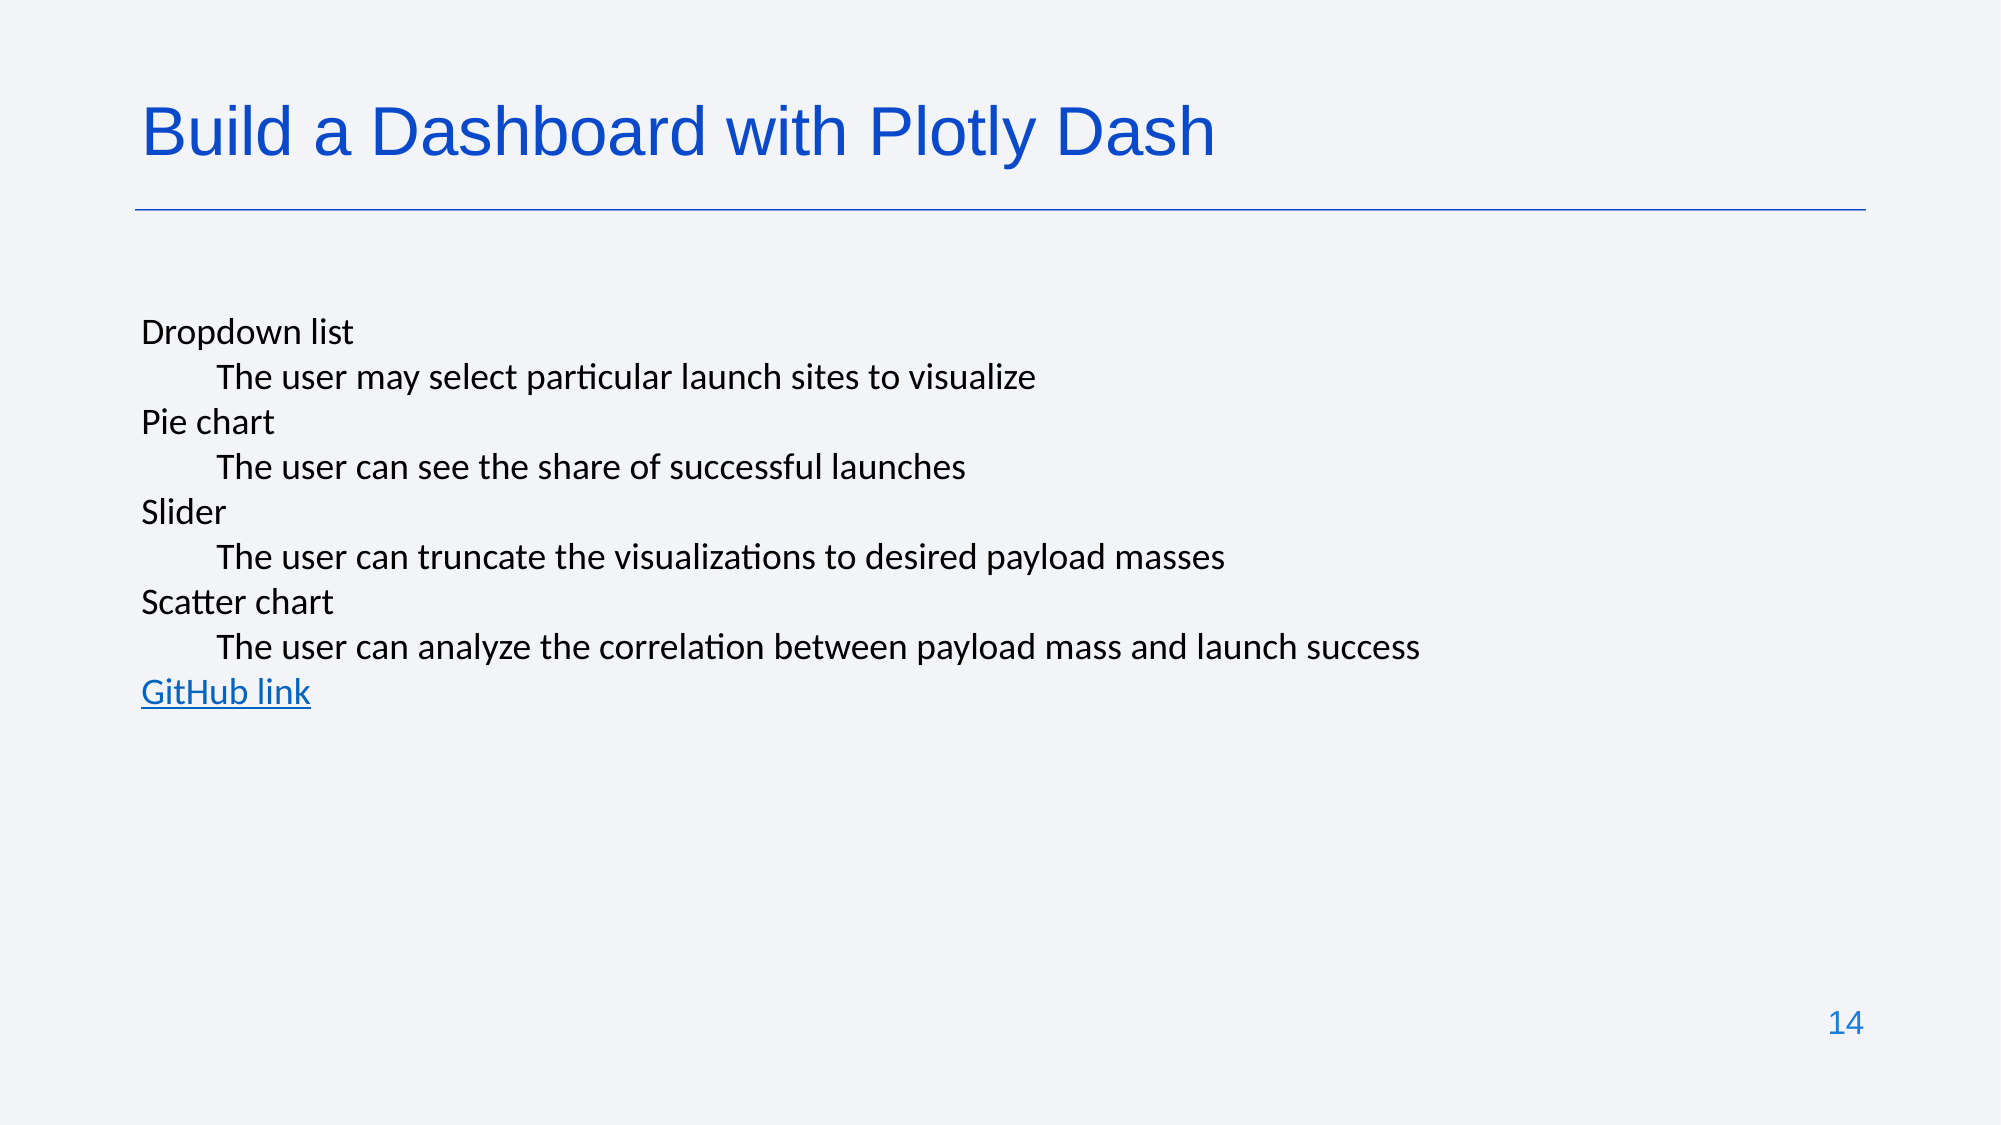

Build a Dashboard with Plotly Dash
Dropdown list
The user may select particular launch sites to visualize
Pie chart
The user can see the share of successful launches
Slider
The user can truncate the visualizations to desired payload masses
Scatter chart
The user can analyze the correlation between payload mass and launch success
GitHub link
14